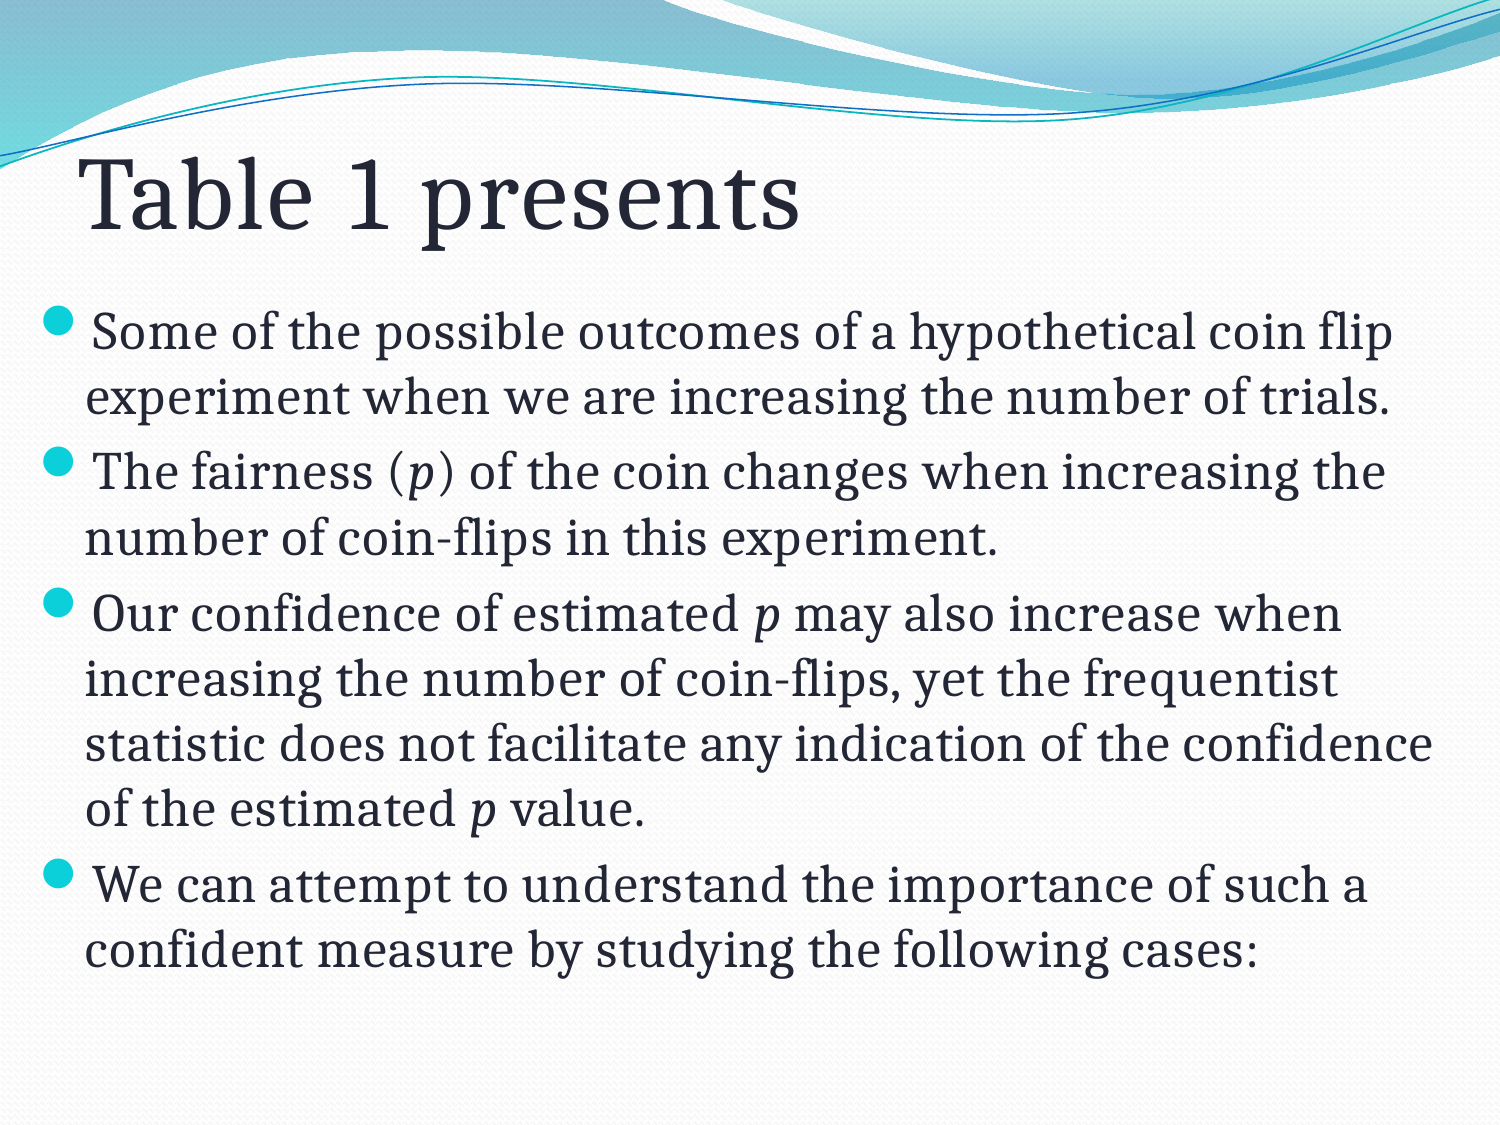

# Table 1 presents
Some of the possible outcomes of a hypothetical coin flip experiment when we are increasing the number of trials.
The fairness (p) of the coin changes when increasing the number of coin-flips in this experiment.
Our confidence of estimated p may also increase when increasing the number of coin-flips, yet the frequentist statistic does not facilitate any indication of the confidence of the estimated p value.
We can attempt to understand the importance of such a confident measure by studying the following cases: